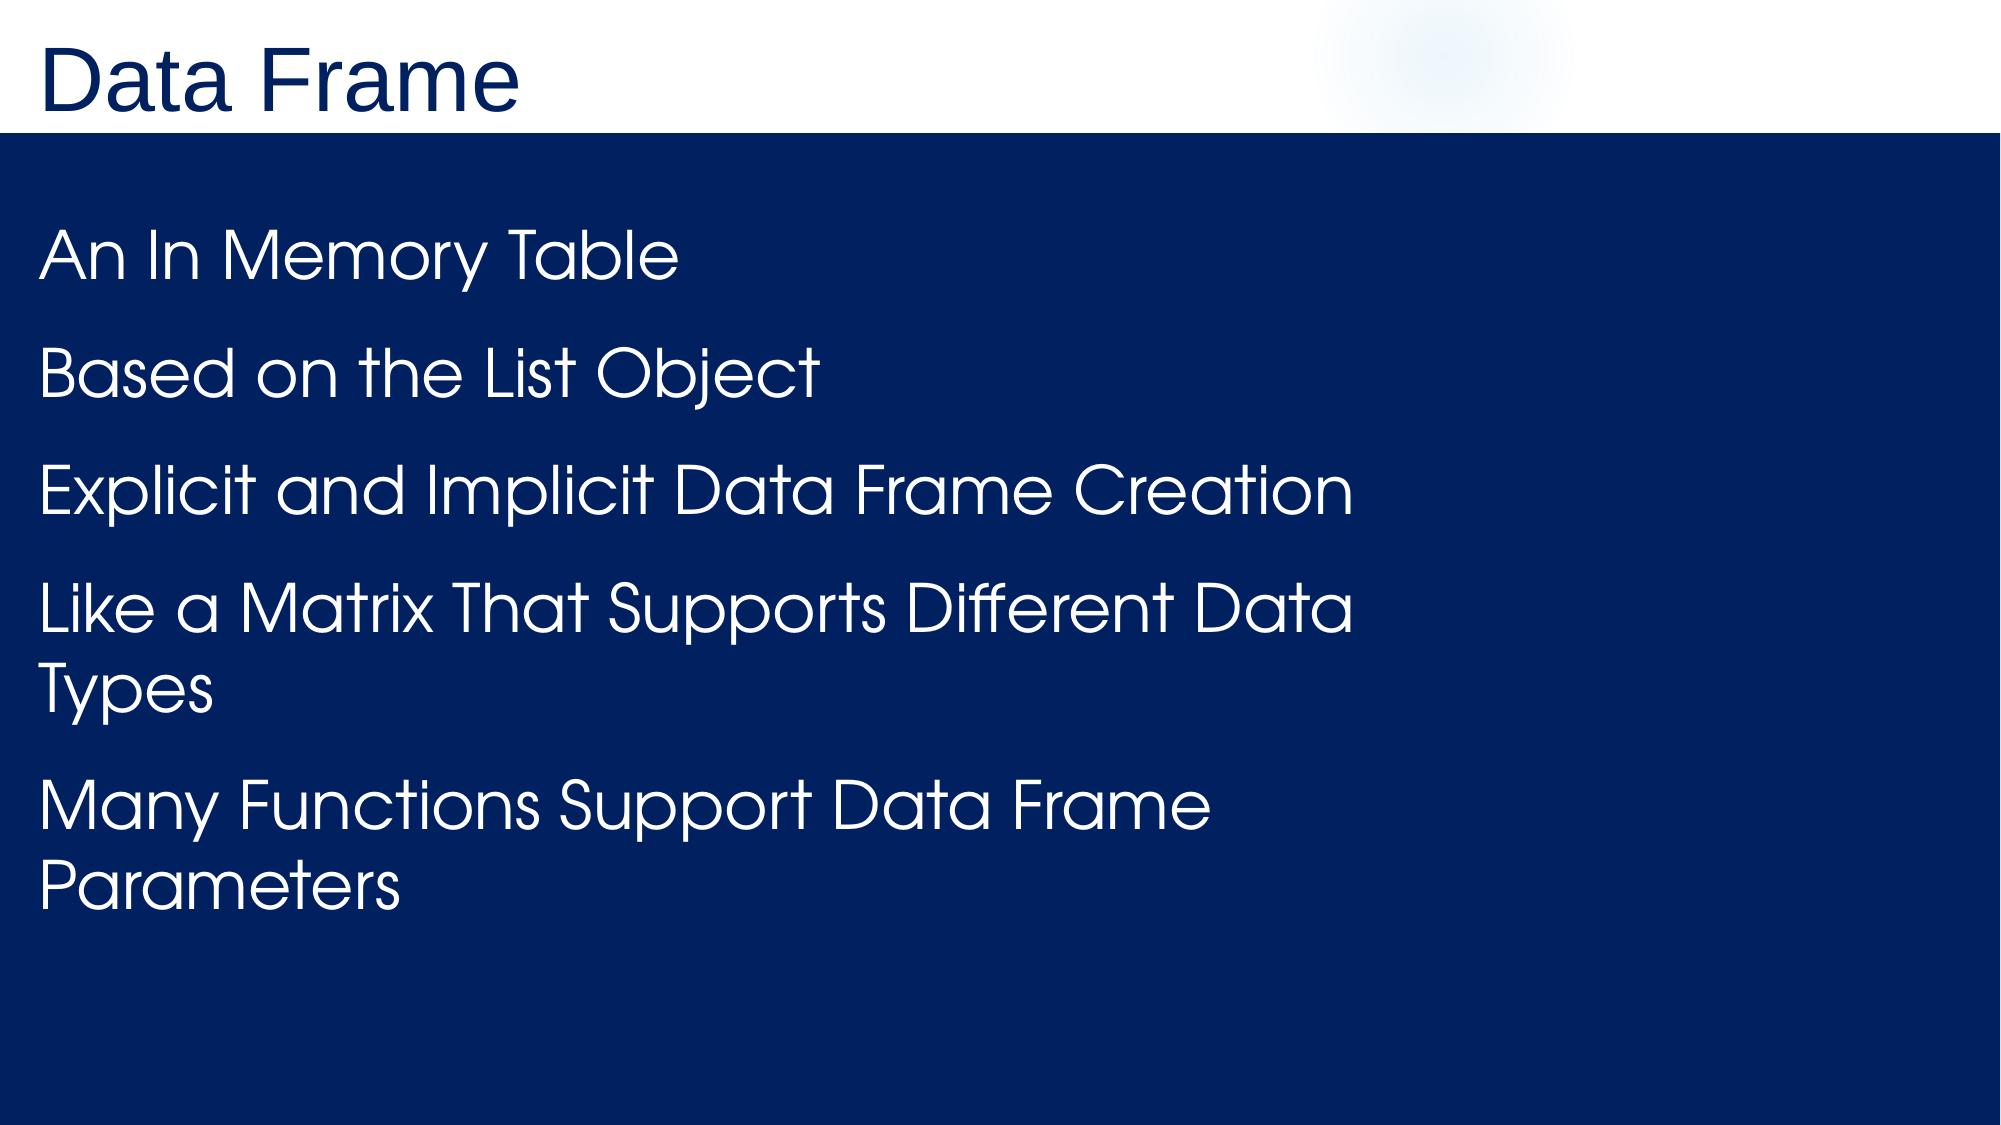

# Data Frame
An In Memory Table
Based on the List Object
Explicit and Implicit Data Frame Creation
Like a Matrix That Supports Different Data Types
Many Functions Support Data Frame Parameters